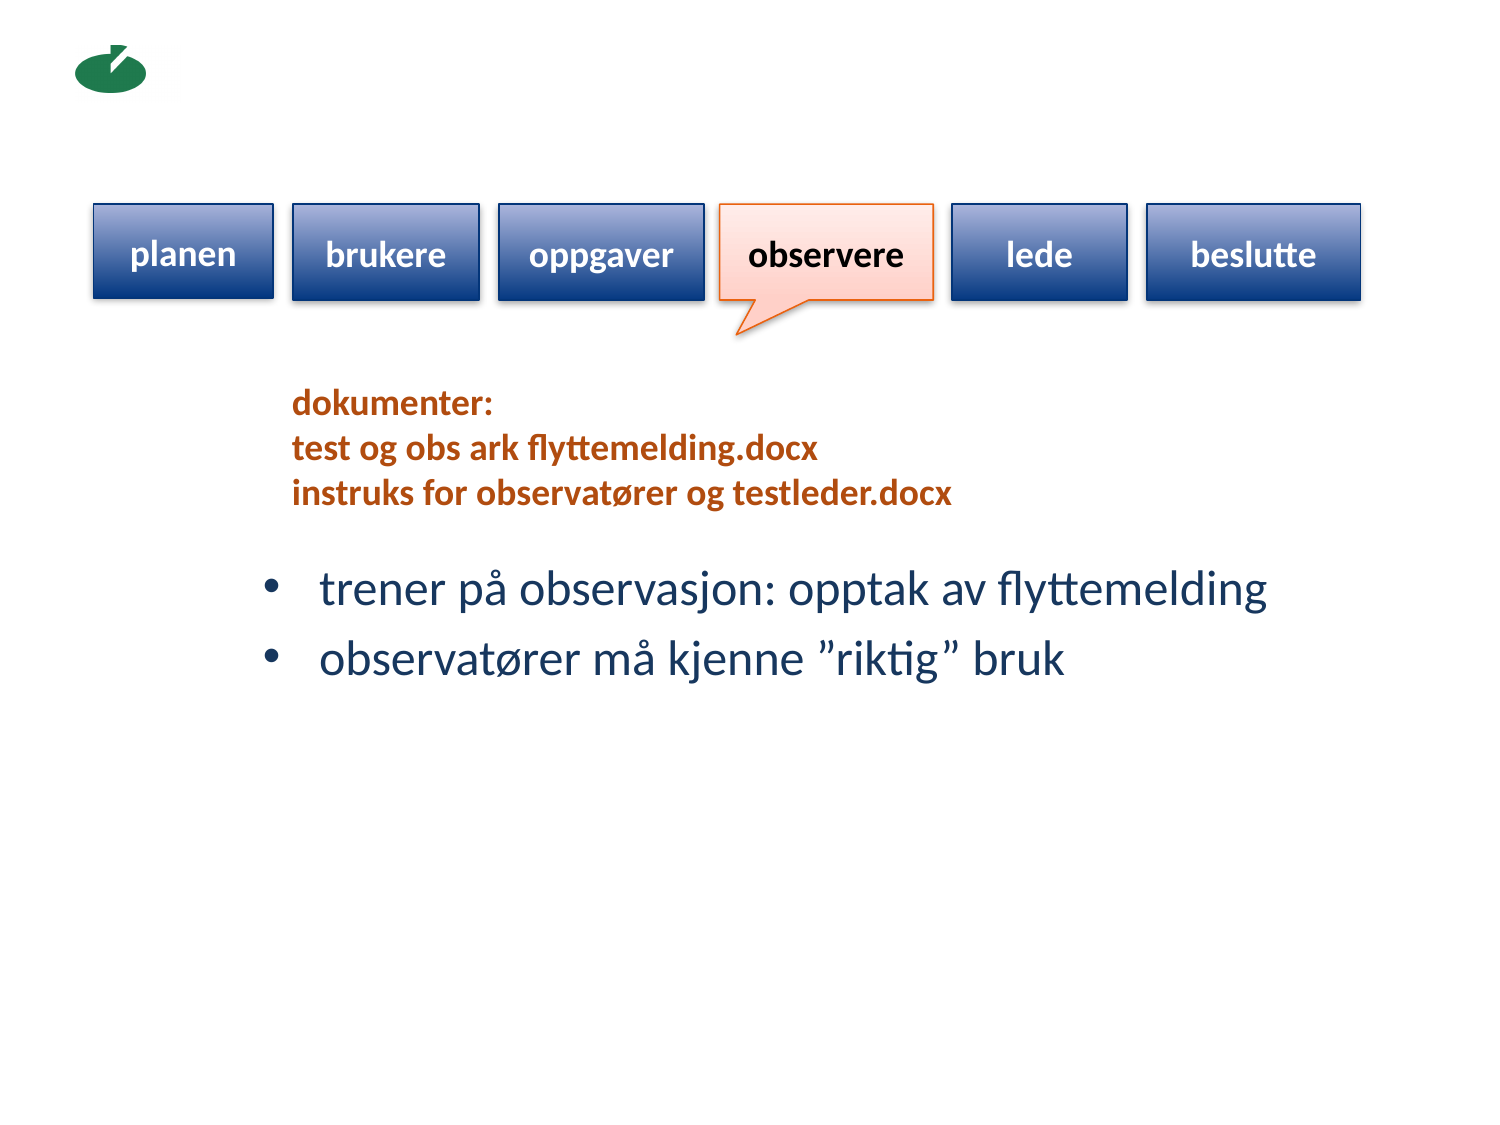

planen
brukere
oppgaver
observere
lede
beslutte
dokumenter:
test og obs ark flyttemelding.docx
instruks for observatører og testleder.docx
trener på observasjon: opptak av flyttemelding
observatører må kjenne ”riktig” bruk